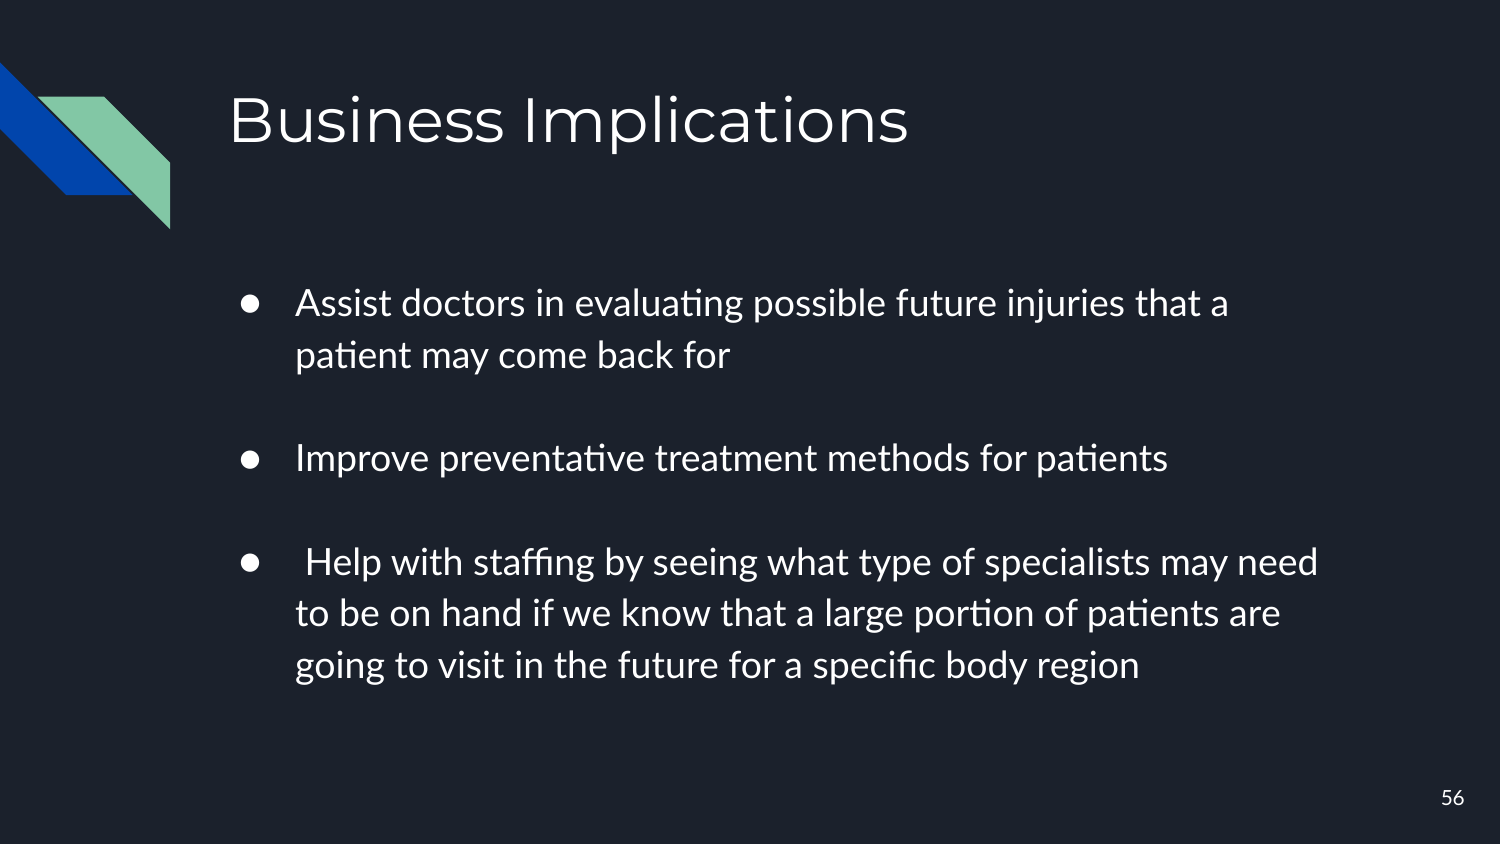

# Business Implications
Assist doctors in evaluating possible future injuries that a patient may come back for

Improve preventative treatment methods for patients

 Help with staffing by seeing what type of specialists may need to be on hand if we know that a large portion of patients are going to visit in the future for a specific body region
56